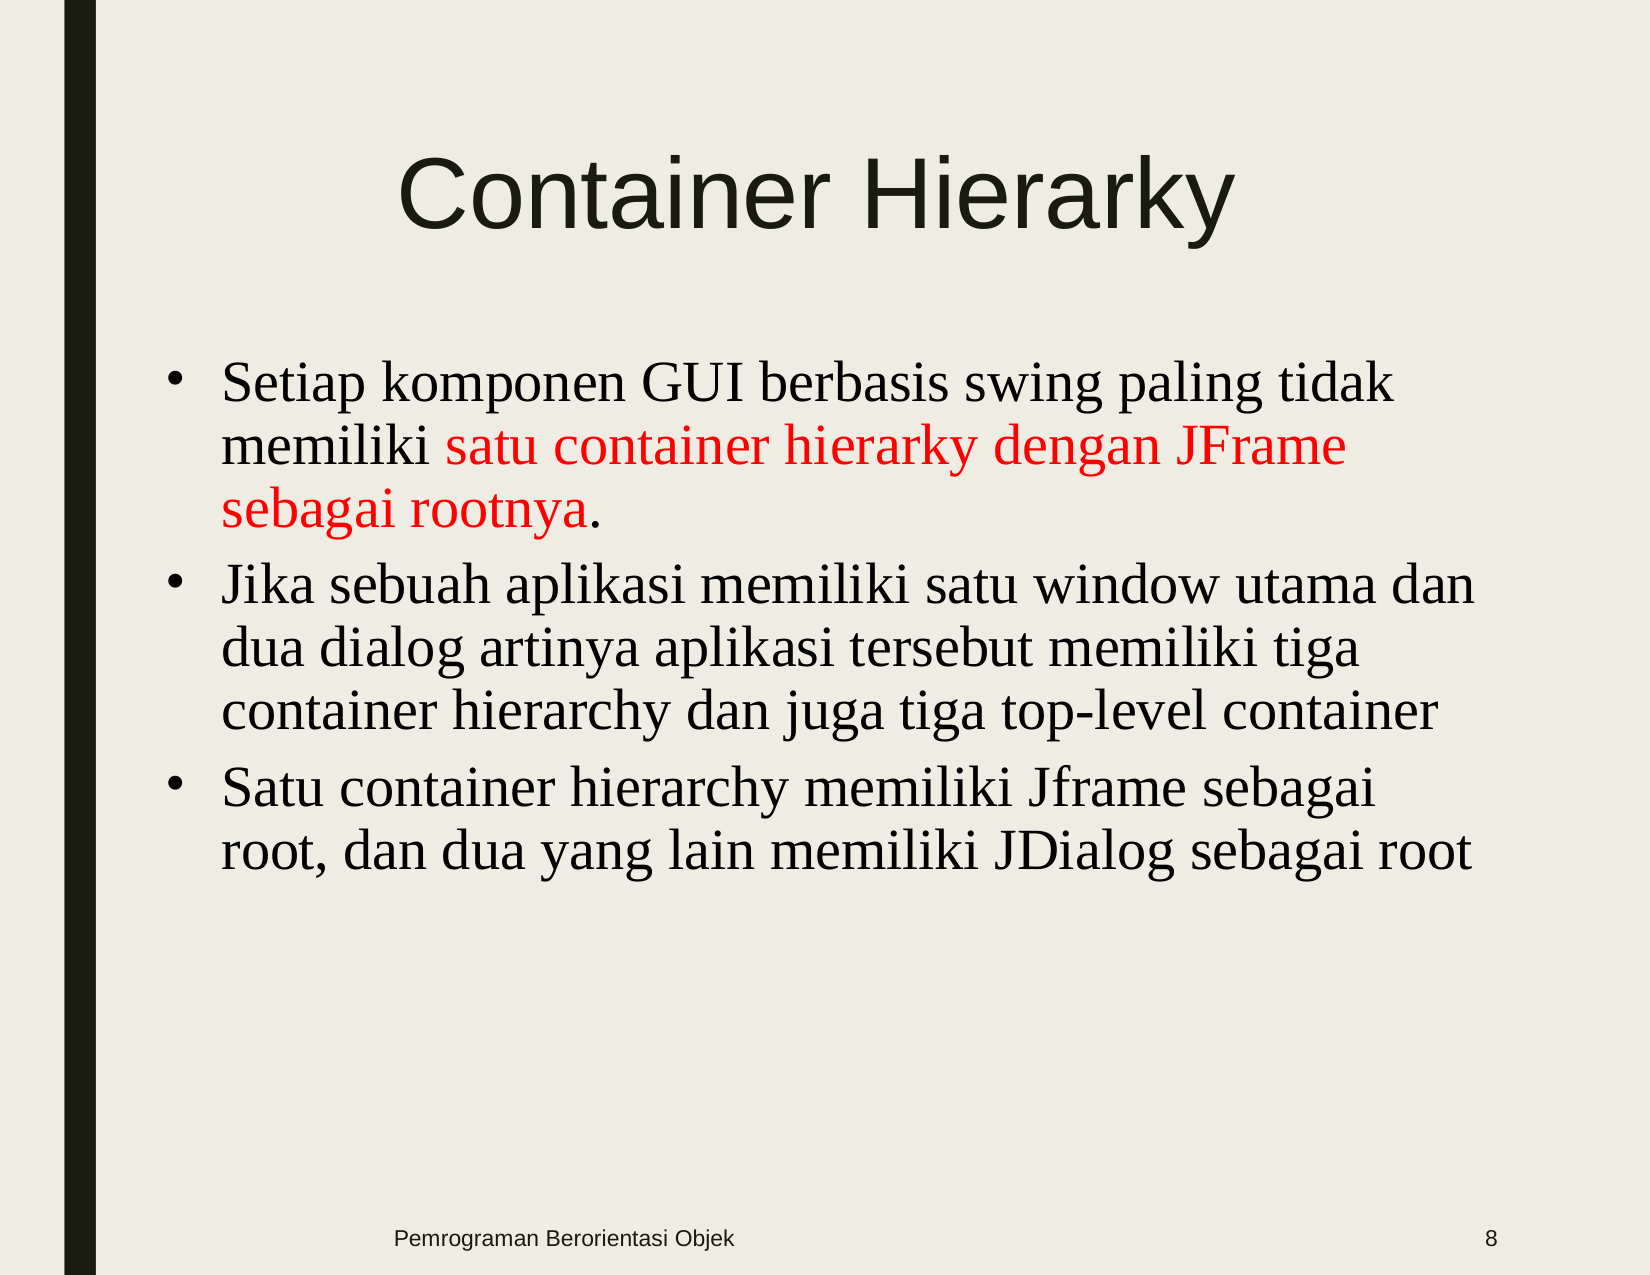

# Container Hierarky
Setiap komponen GUI berbasis swing paling tidak memiliki satu container hierarky dengan JFrame sebagai rootnya.
Jika sebuah aplikasi memiliki satu window utama dan dua dialog artinya aplikasi tersebut memiliki tiga container hierarchy dan juga tiga top-level container
Satu container hierarchy memiliki Jframe sebagai root, dan dua yang lain memiliki JDialog sebagai root
Pemrograman Berorientasi Objek
8